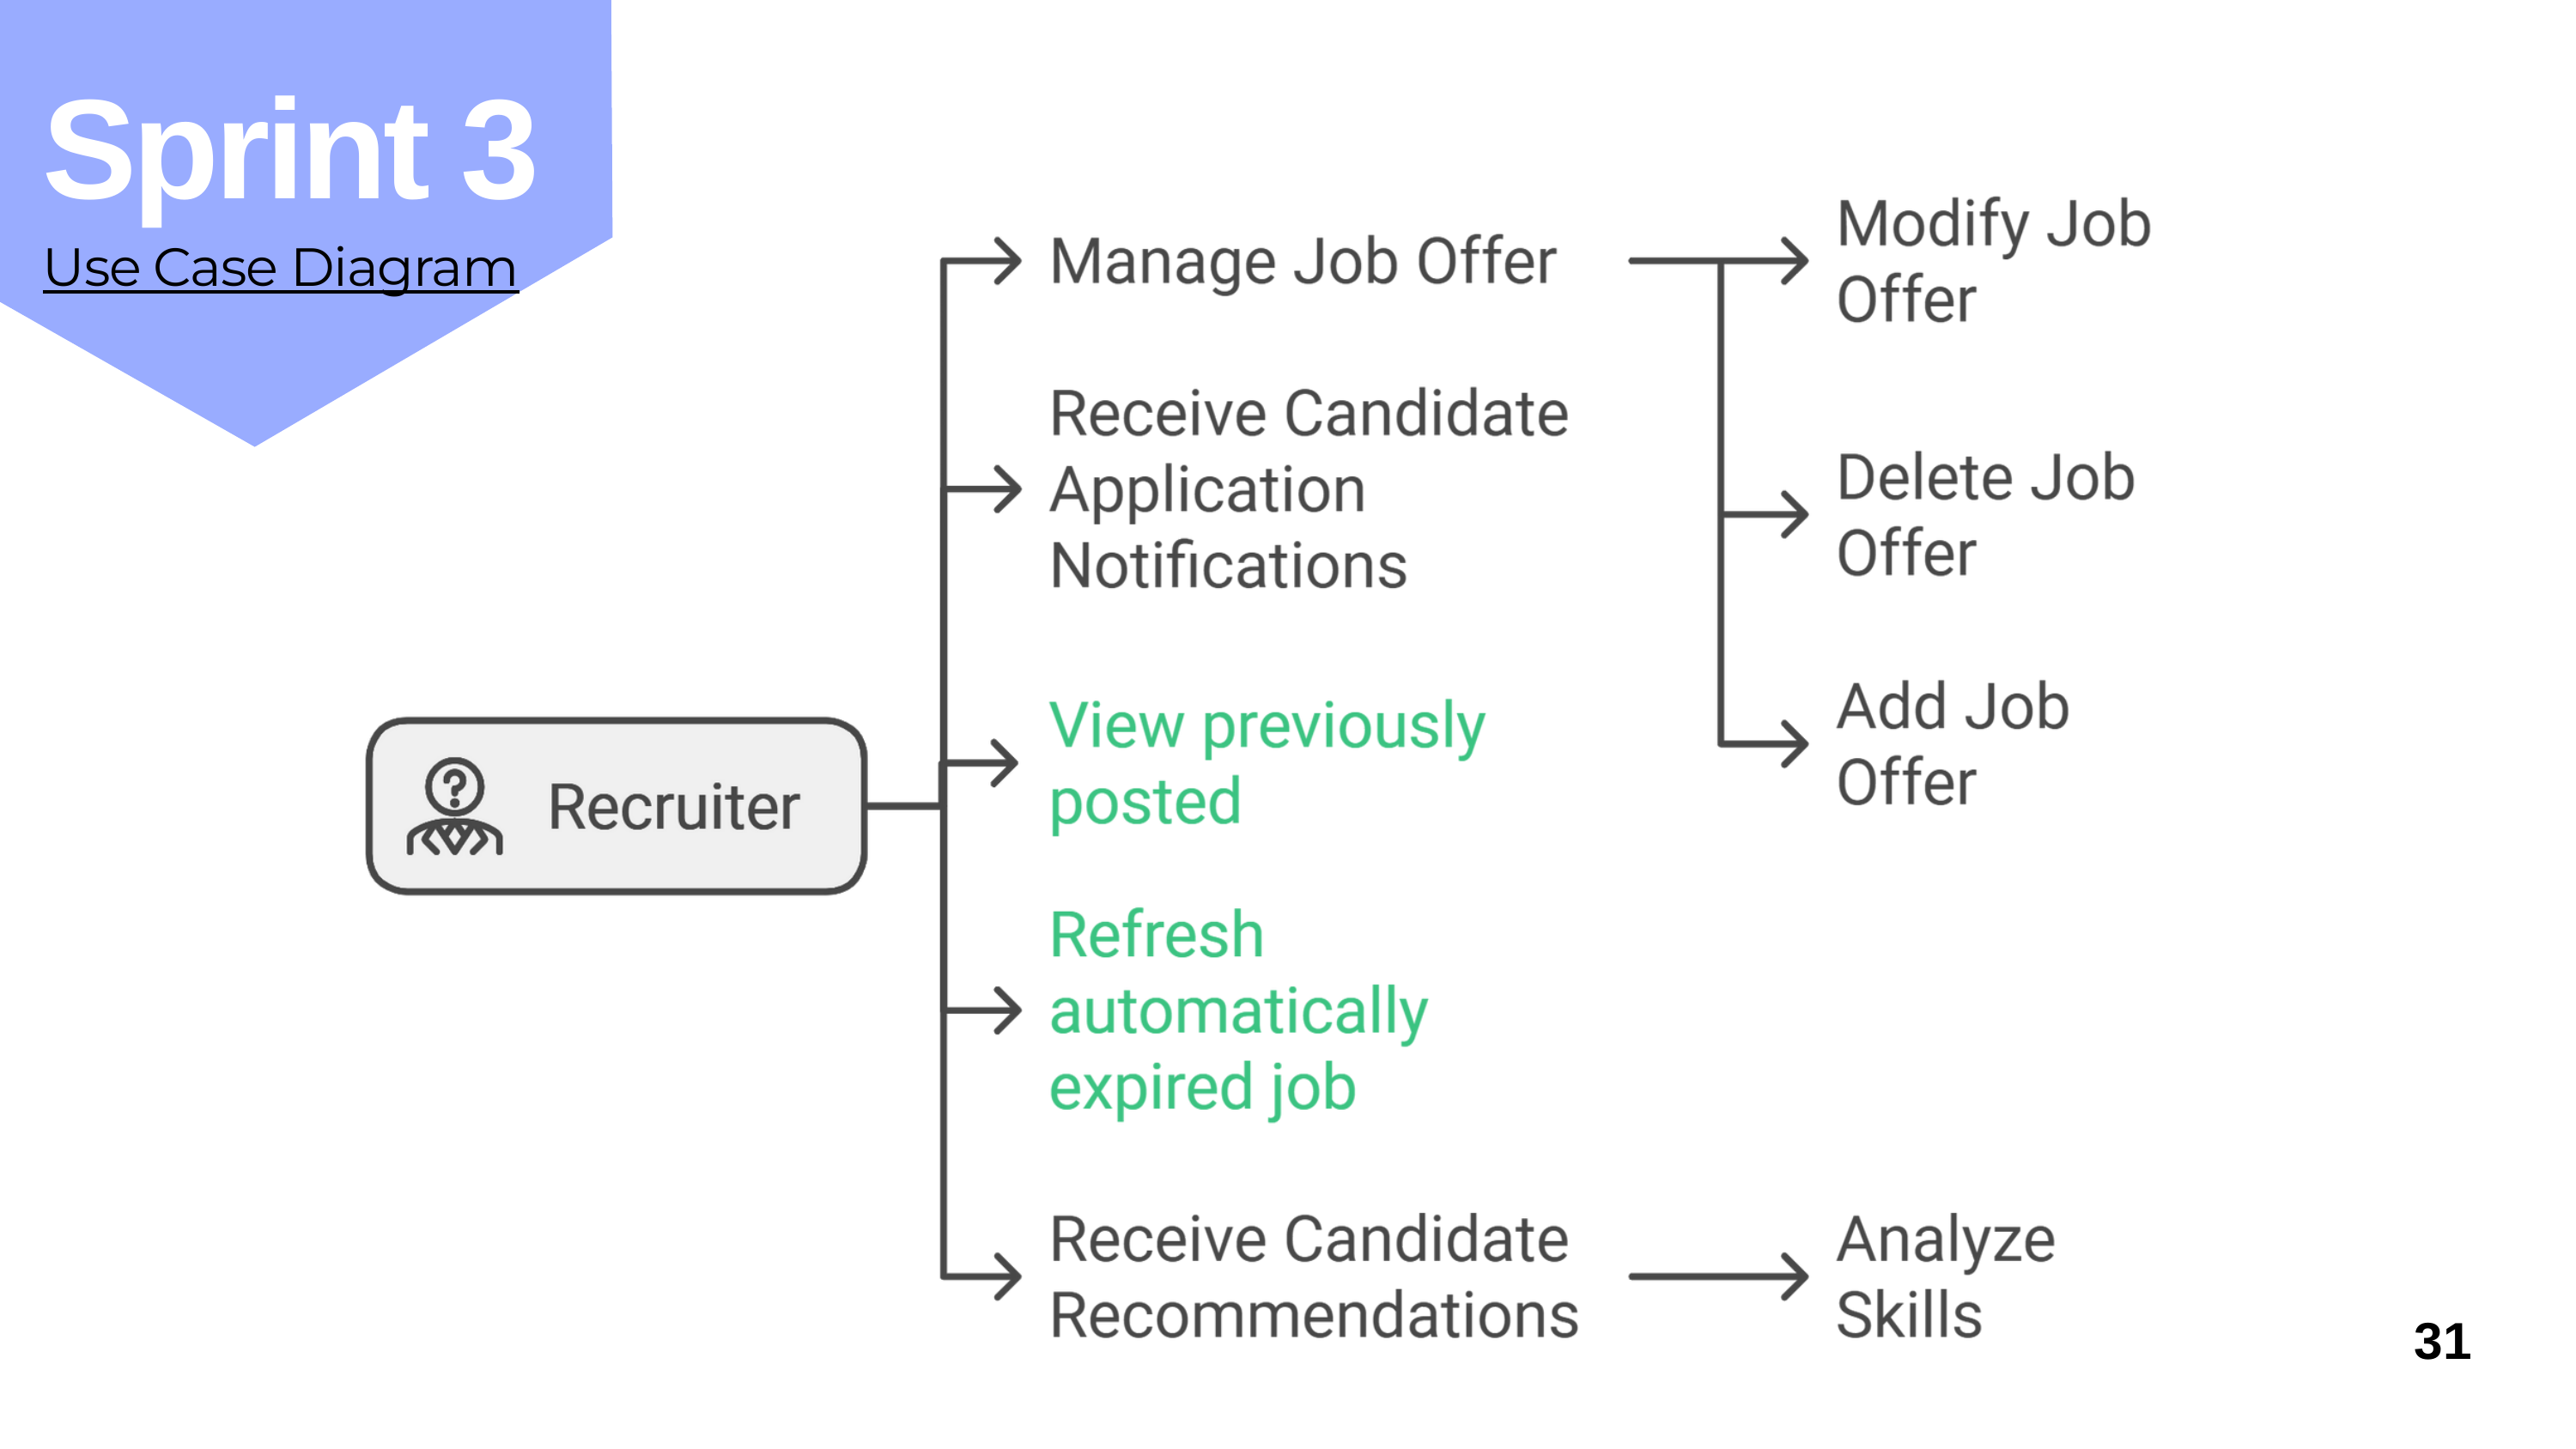

Sprint 3
Use Case
Sprint 3

Use Case Diagram
31